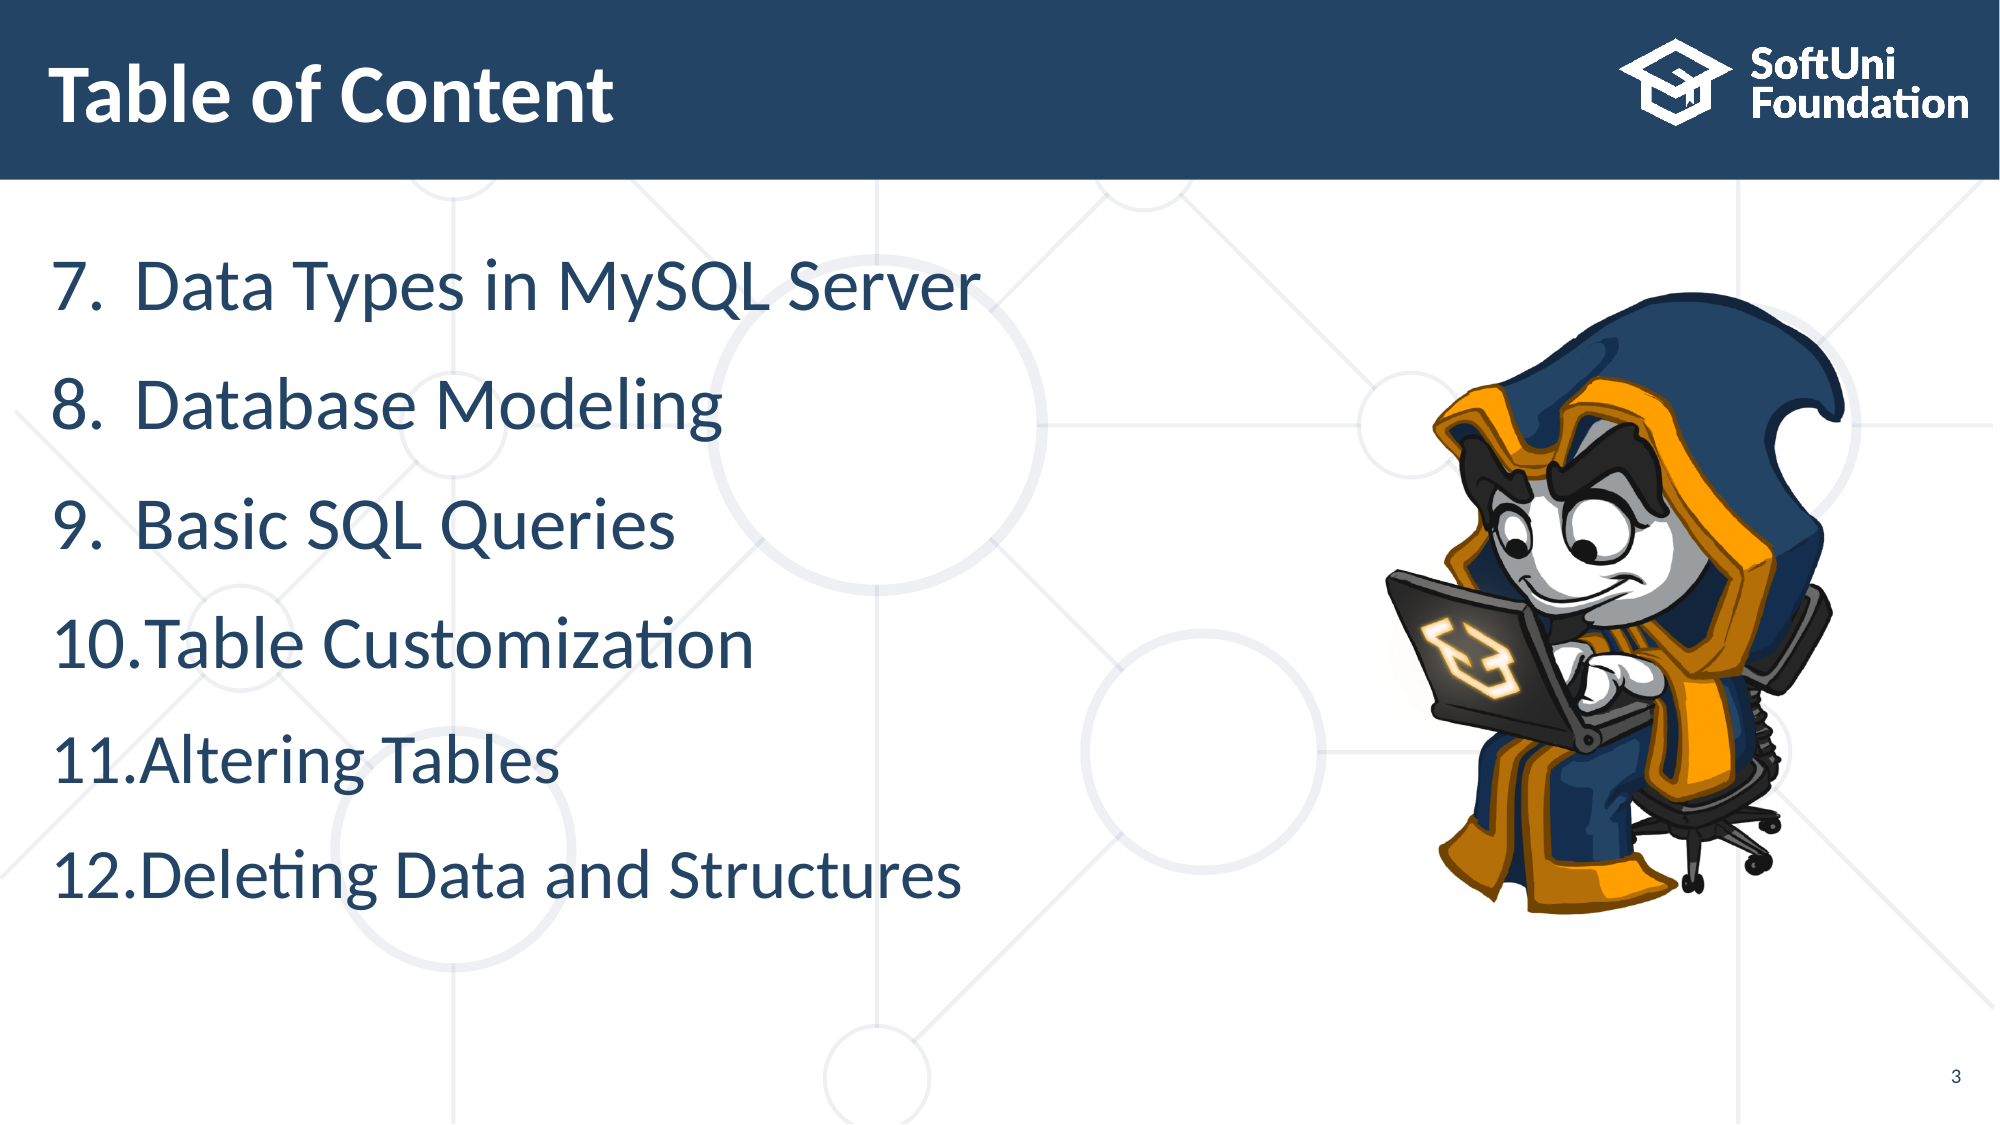

# Table of Content
Data Types in MySQL Server
Database Modeling
Basic SQL Queries
Table Customization
Altering Tables
Deleting Data and Structures

3